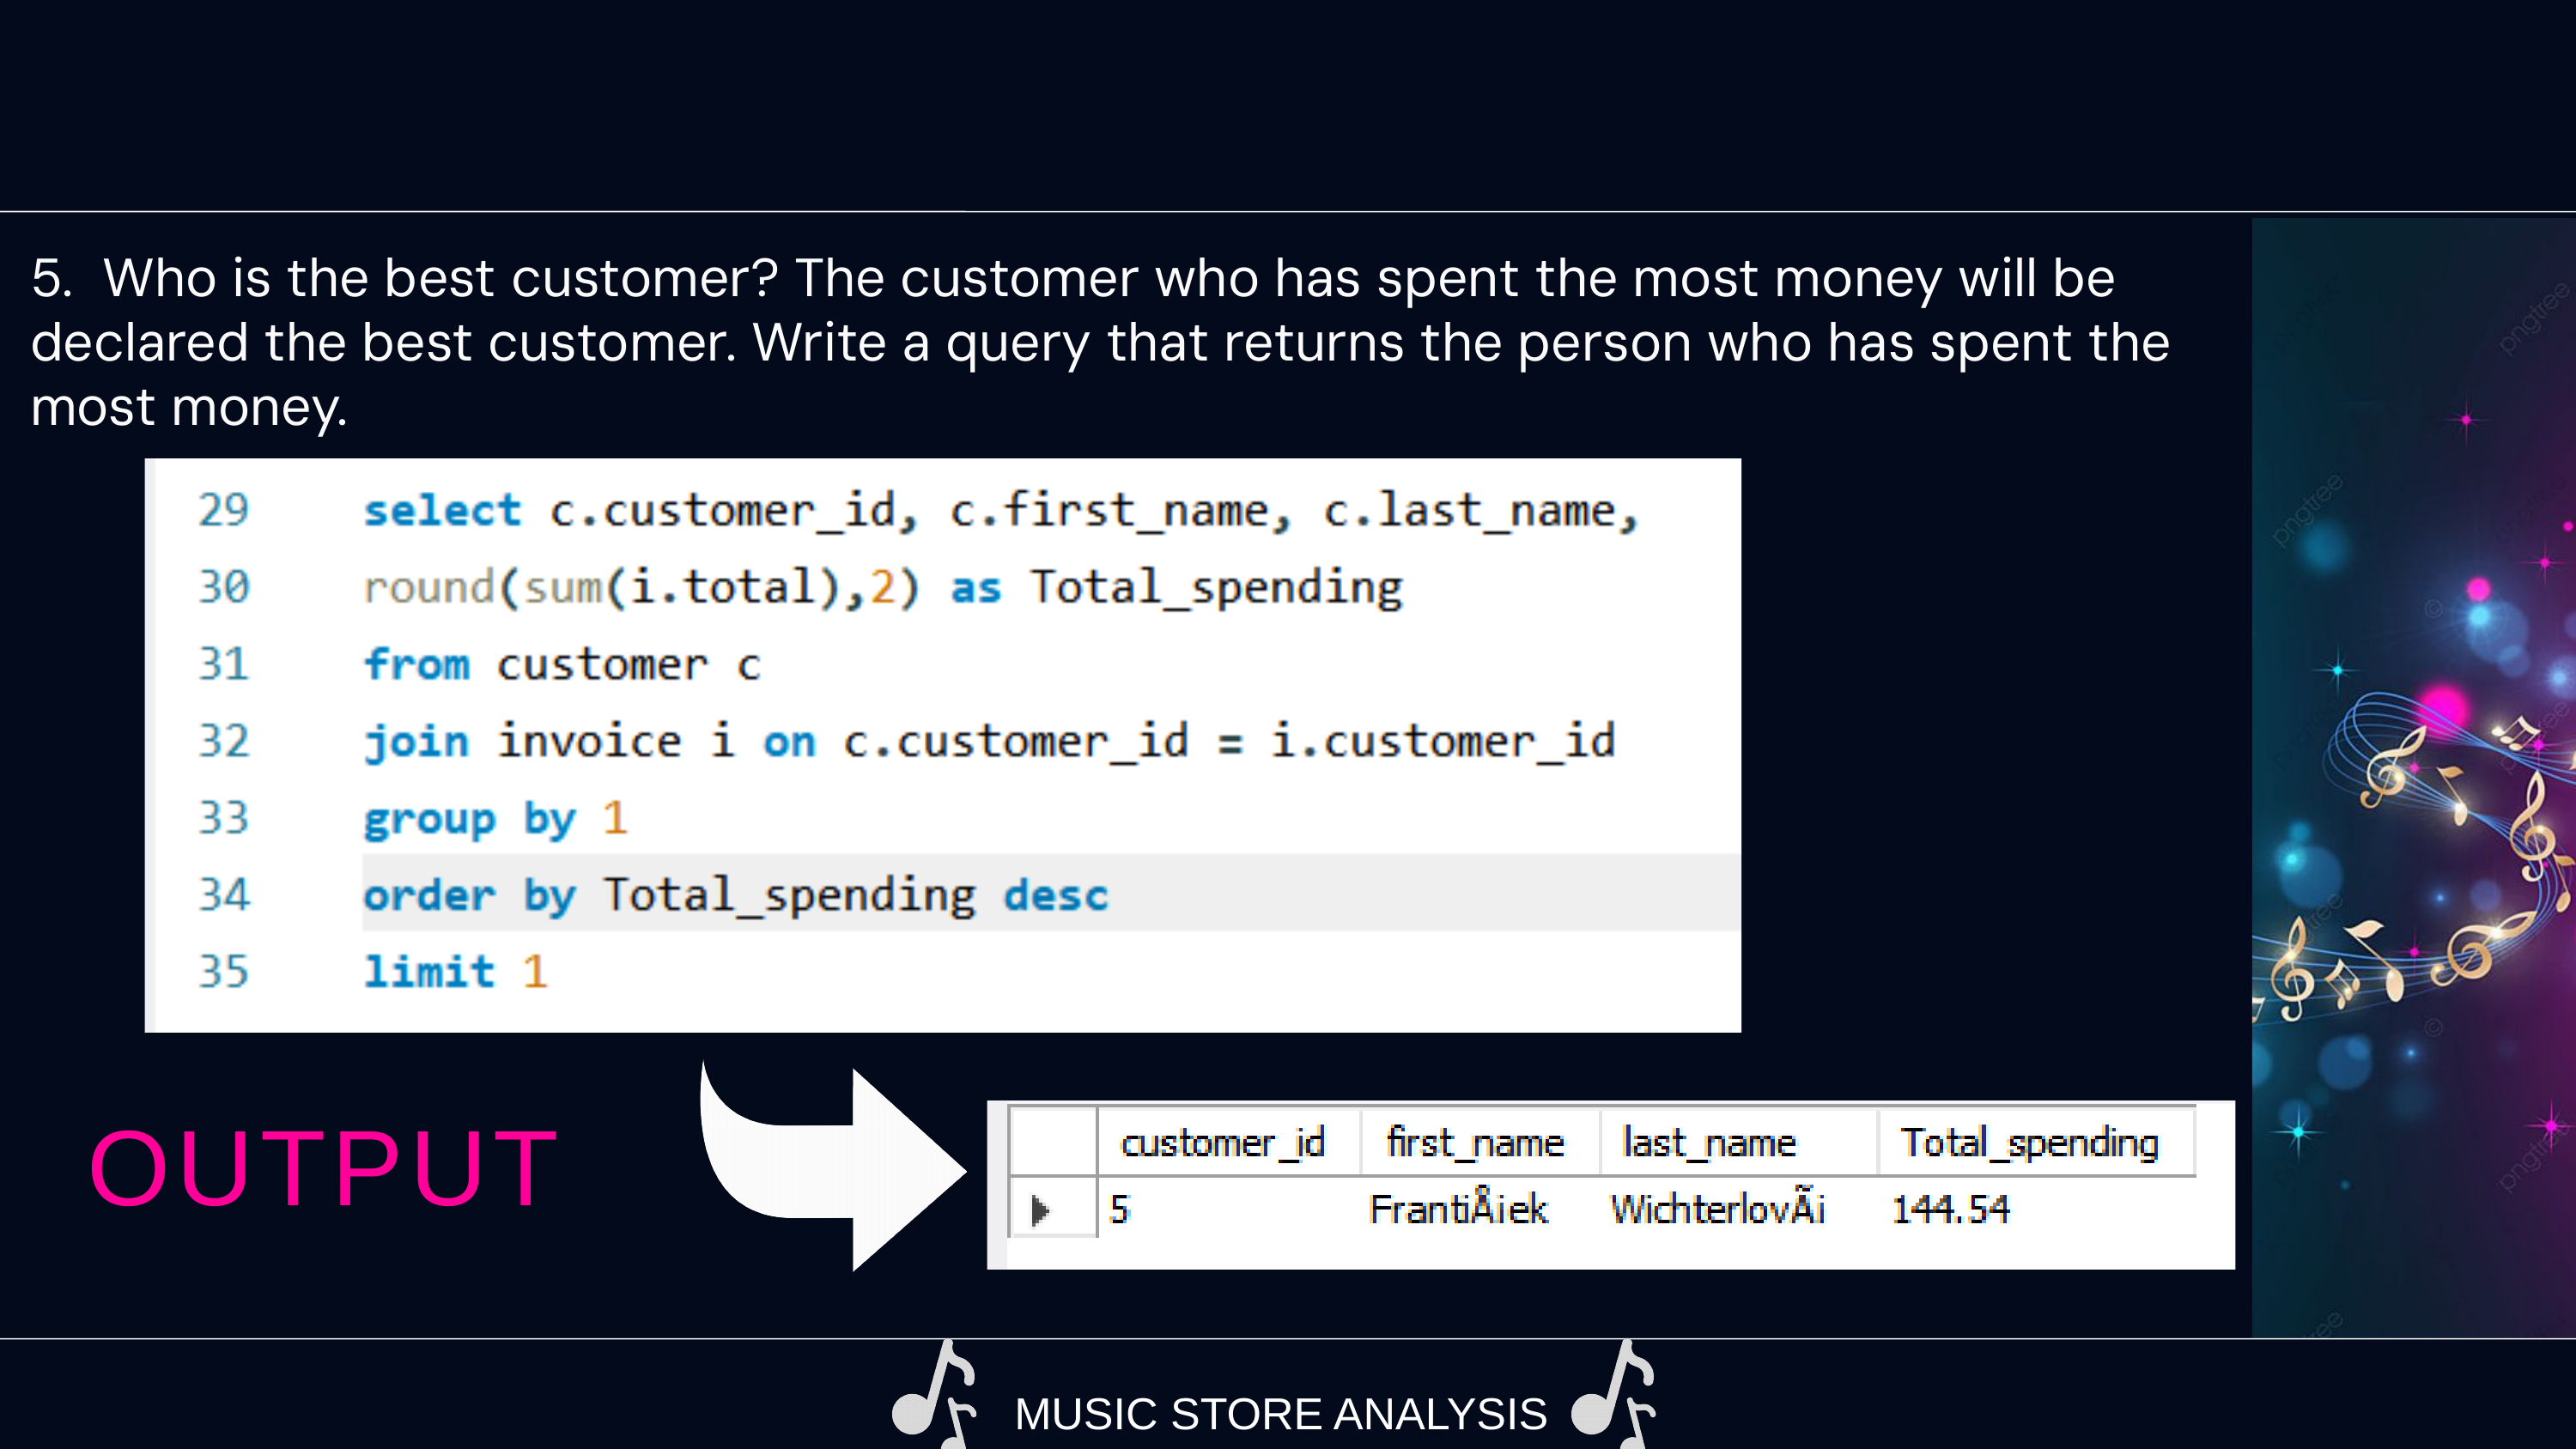

5.  Who is the best customer? The customer who has spent the most money will be declared the best customer. Write a query that returns the person who has spent the most money.

OUTPUT

MUSIC STORE ANALYSIS